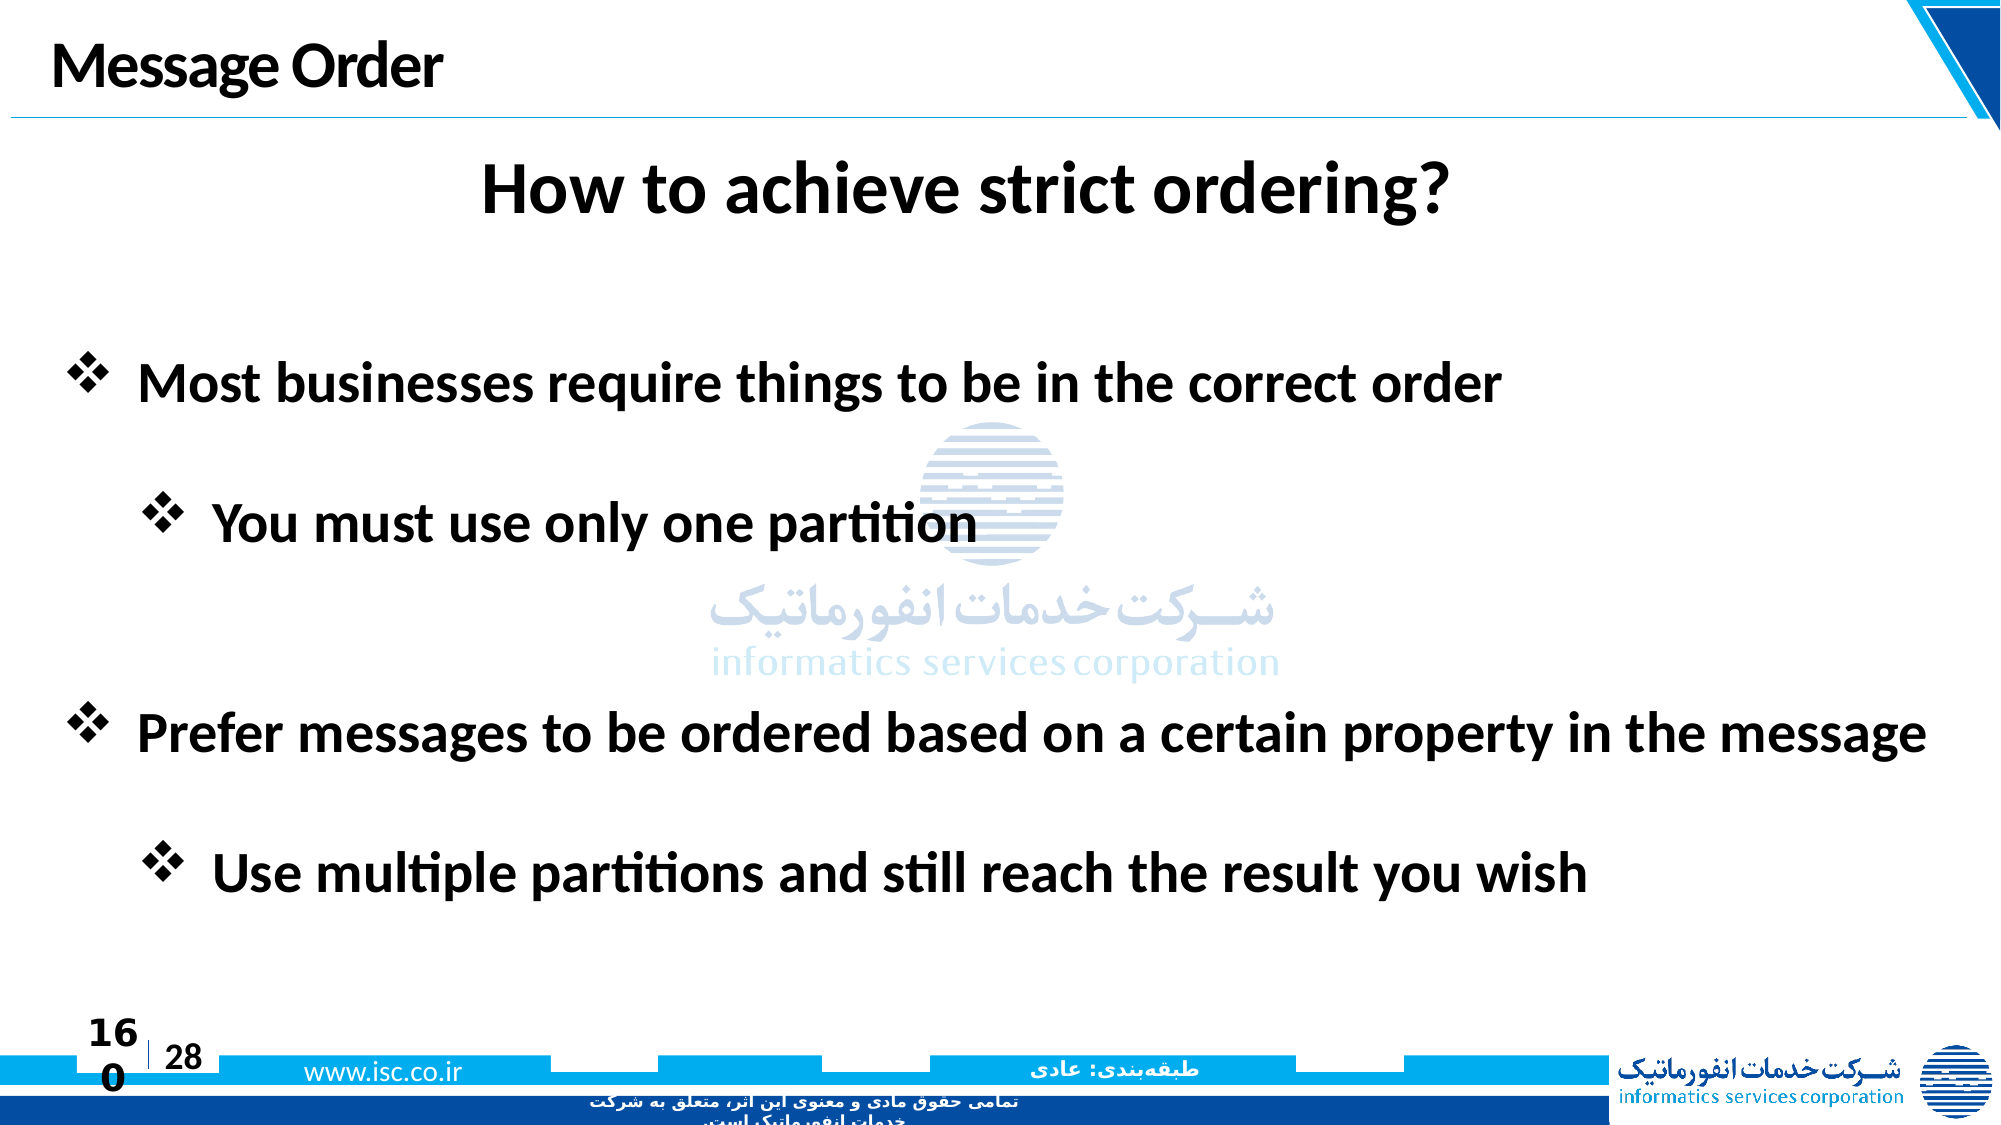

# Message Order
How to achieve strict ordering?
Most businesses require things to be in the correct order

You must use only one partition

Prefer messages to be ordered based on a certain property in the message

Use multiple partitions and still reach the result you wish